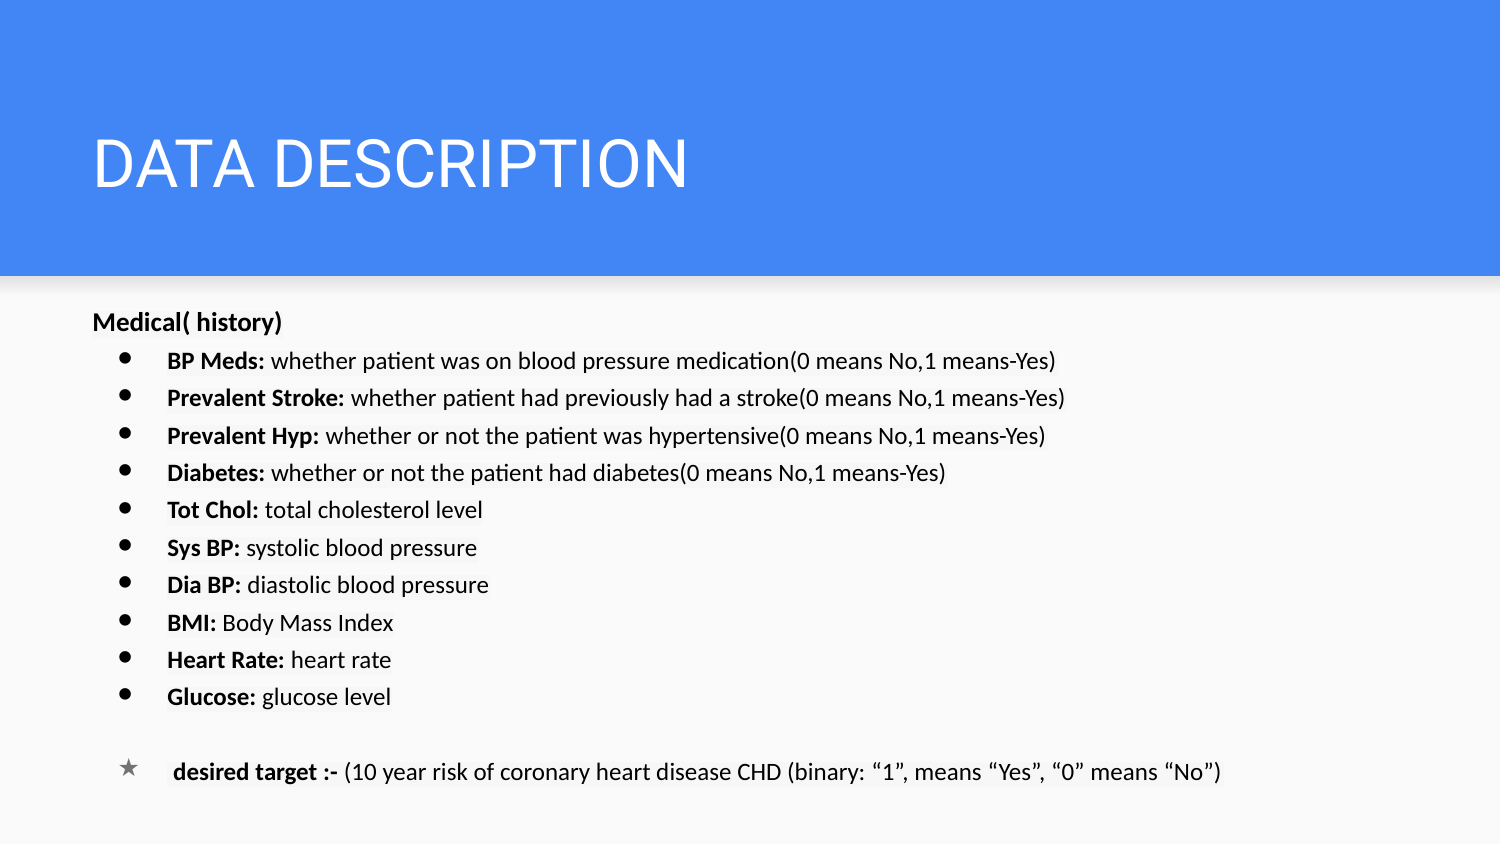

# DATA DESCRIPTION
Medical( history)
BP Meds: whether patient was on blood pressure medication(0 means No,1 means-Yes)
Prevalent Stroke: whether patient had previously had a stroke(0 means No,1 means-Yes)
Prevalent Hyp: whether or not the patient was hypertensive(0 means No,1 means-Yes)
Diabetes: whether or not the patient had diabetes(0 means No,1 means-Yes)
Tot Chol: total cholesterol level
Sys BP: systolic blood pressure
Dia BP: diastolic blood pressure
BMI: Body Mass Index
Heart Rate: heart rate
Glucose: glucose level

 desired target :- (10 year risk of coronary heart disease CHD (binary: “1”, means “Yes”, “0” means “No”)